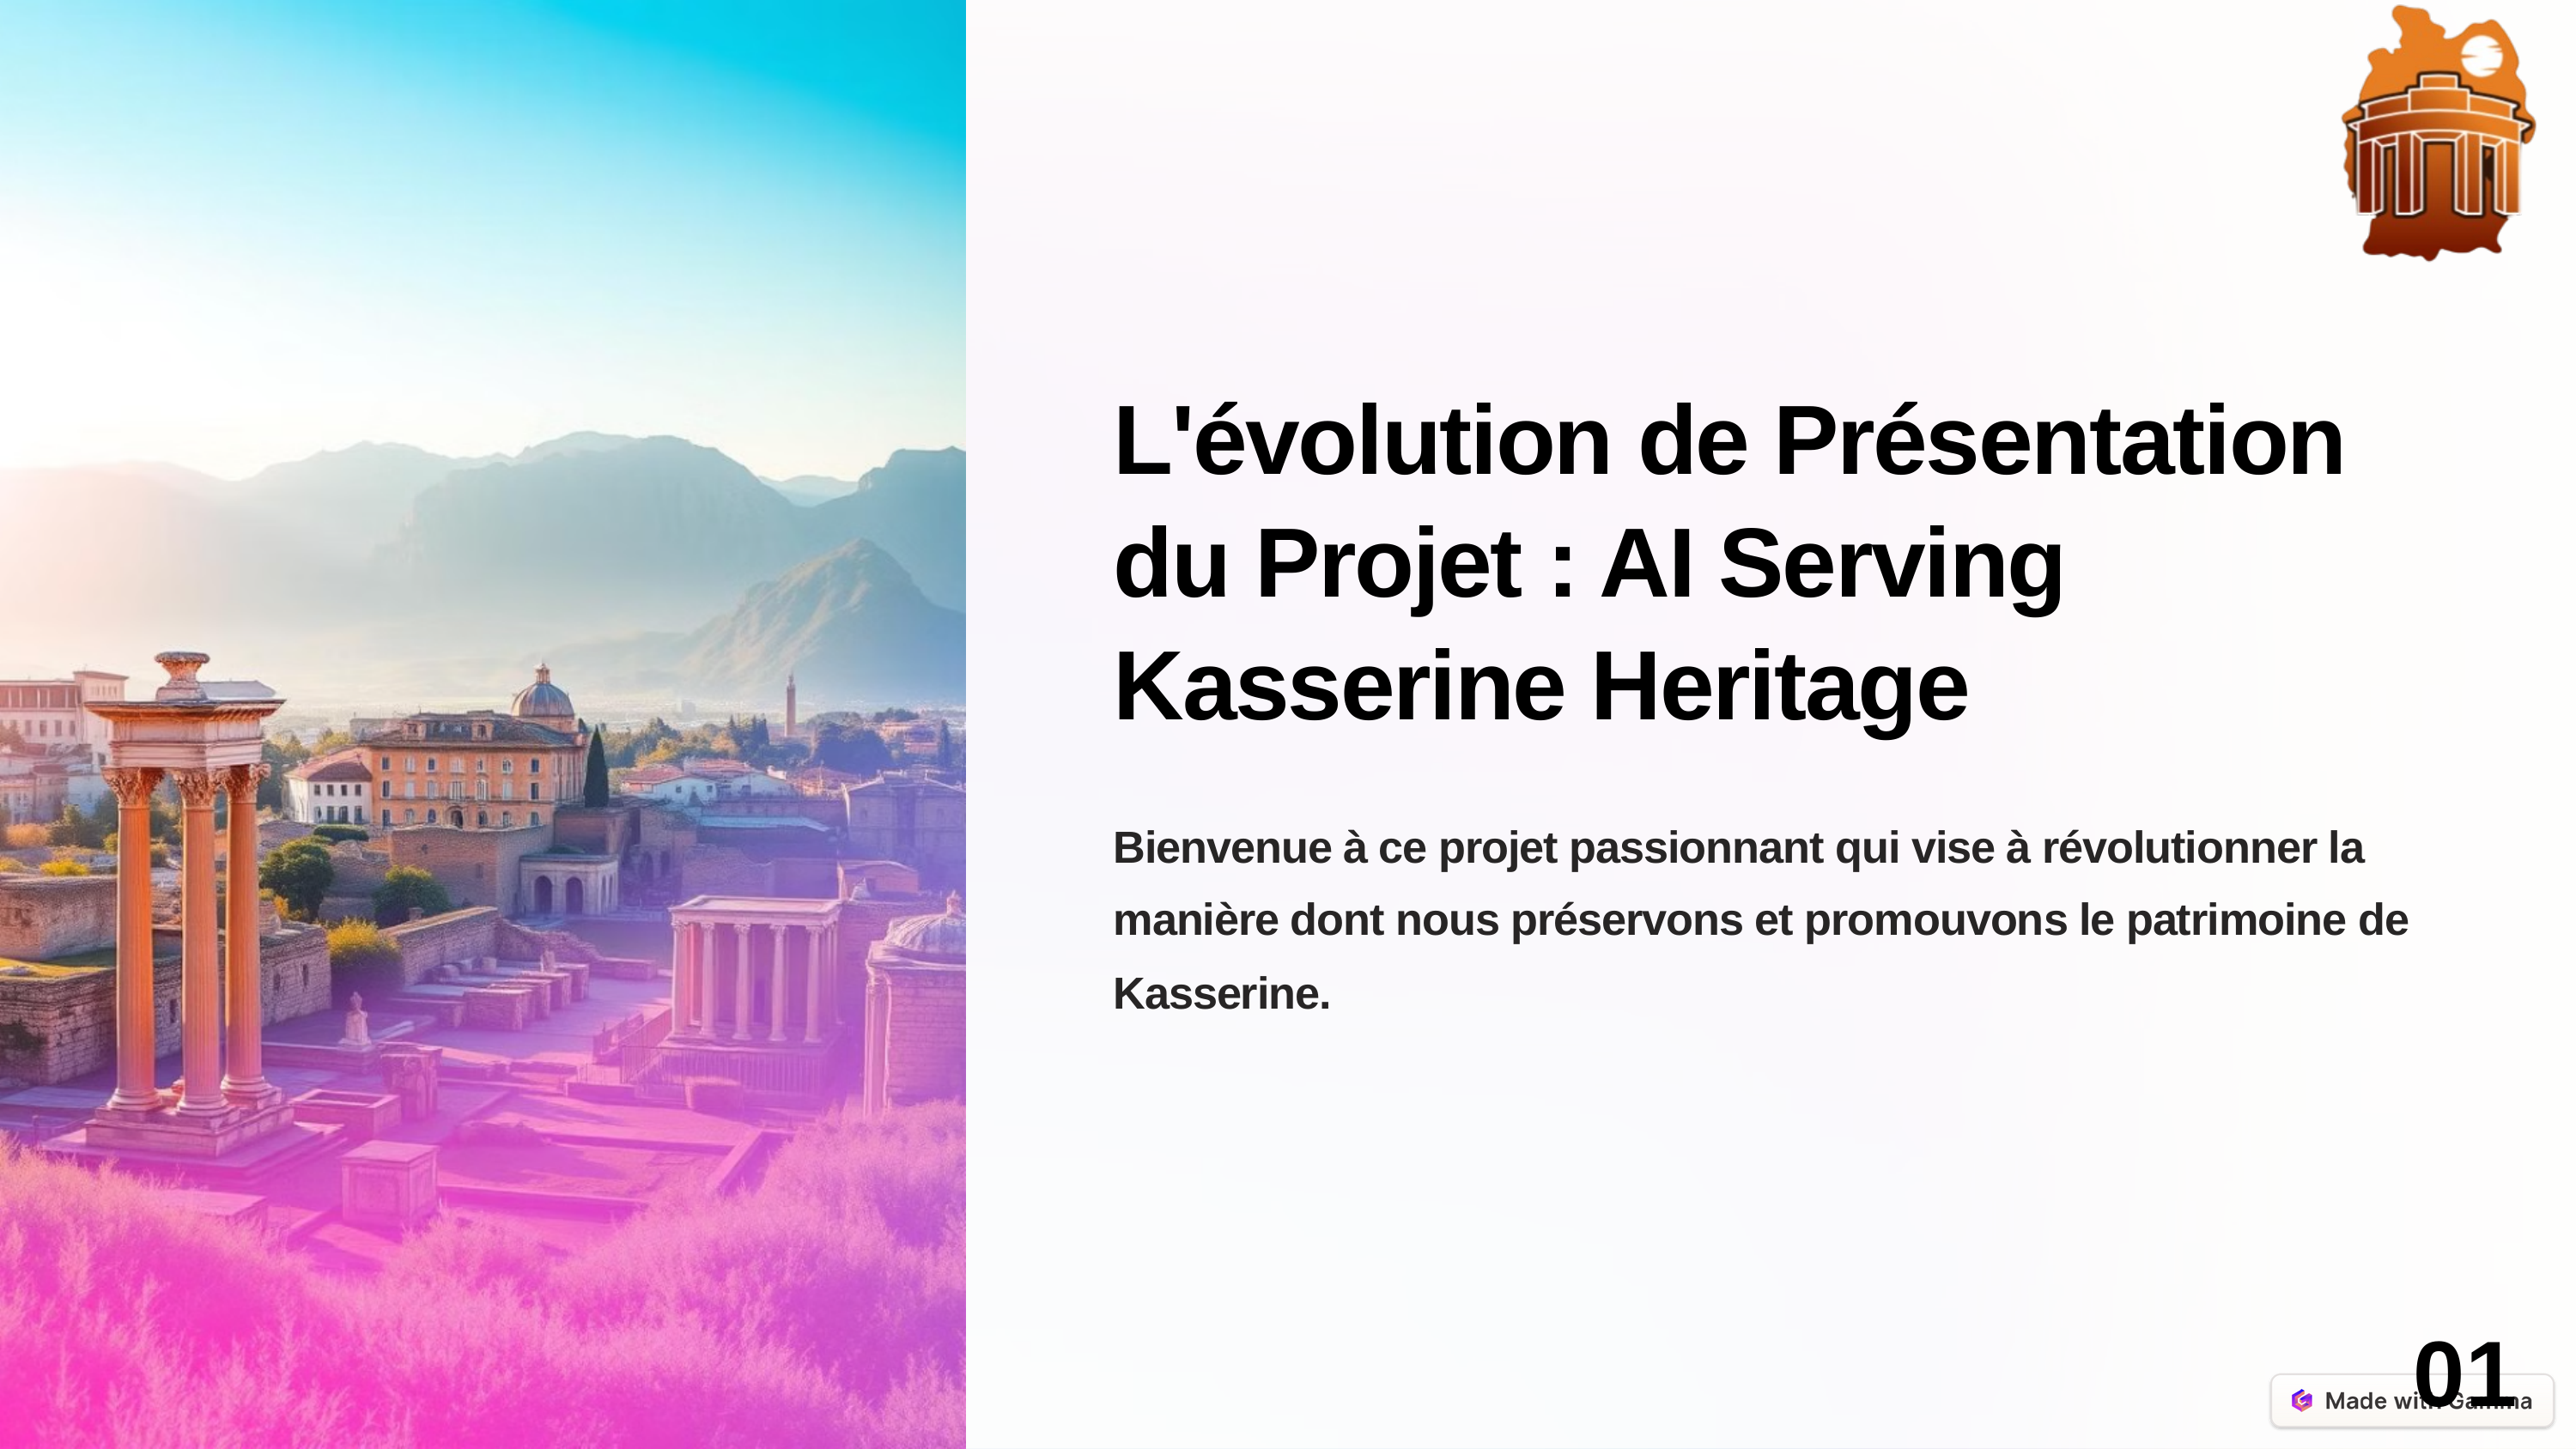

L'évolution de Présentation du Projet : AI Serving Kasserine Heritage
Bienvenue à ce projet passionnant qui vise à révolutionner la manière dont nous préservons et promouvons le patrimoine de Kasserine.
01